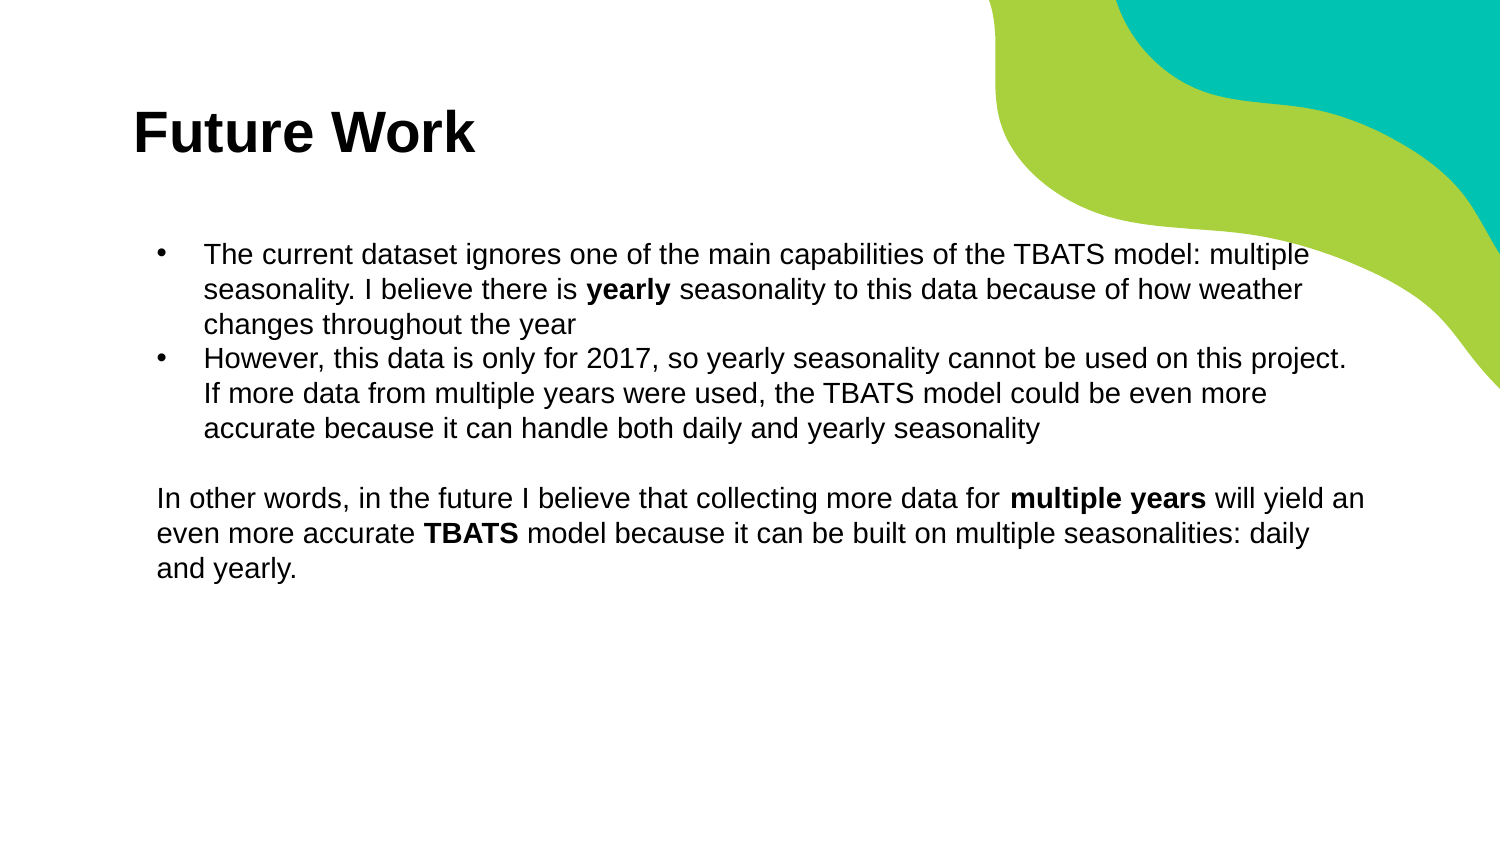

# Future Work
The current dataset ignores one of the main capabilities of the TBATS model: multiple seasonality. I believe there is yearly seasonality to this data because of how weather changes throughout the year
However, this data is only for 2017, so yearly seasonality cannot be used on this project. If more data from multiple years were used, the TBATS model could be even more accurate because it can handle both daily and yearly seasonality

In other words, in the future I believe that collecting more data for multiple years will yield an even more accurate TBATS model because it can be built on multiple seasonalities: daily and yearly.